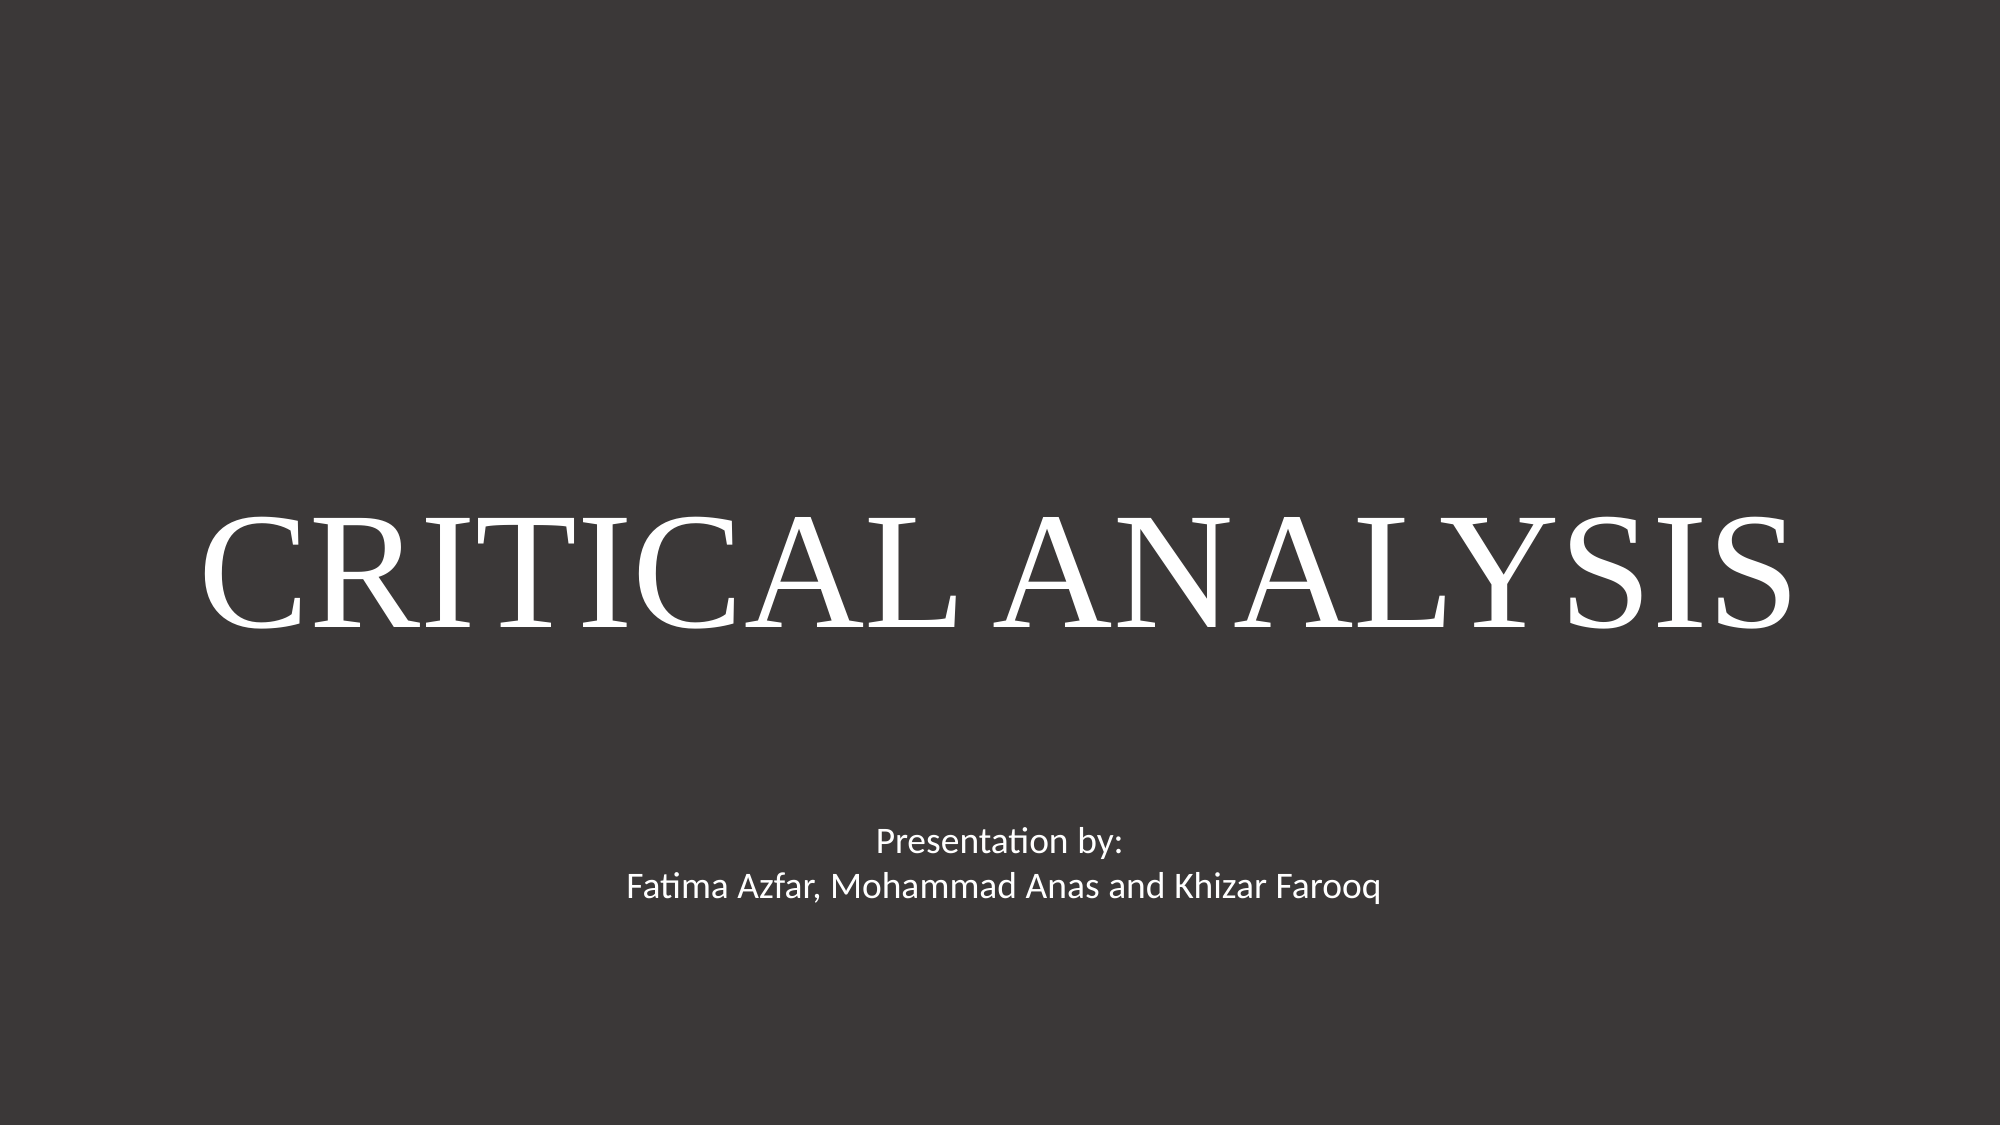

CRITICAL ANALYSIS
Presentation by:
 Fatima Azfar, Mohammad Anas and Khizar Farooq